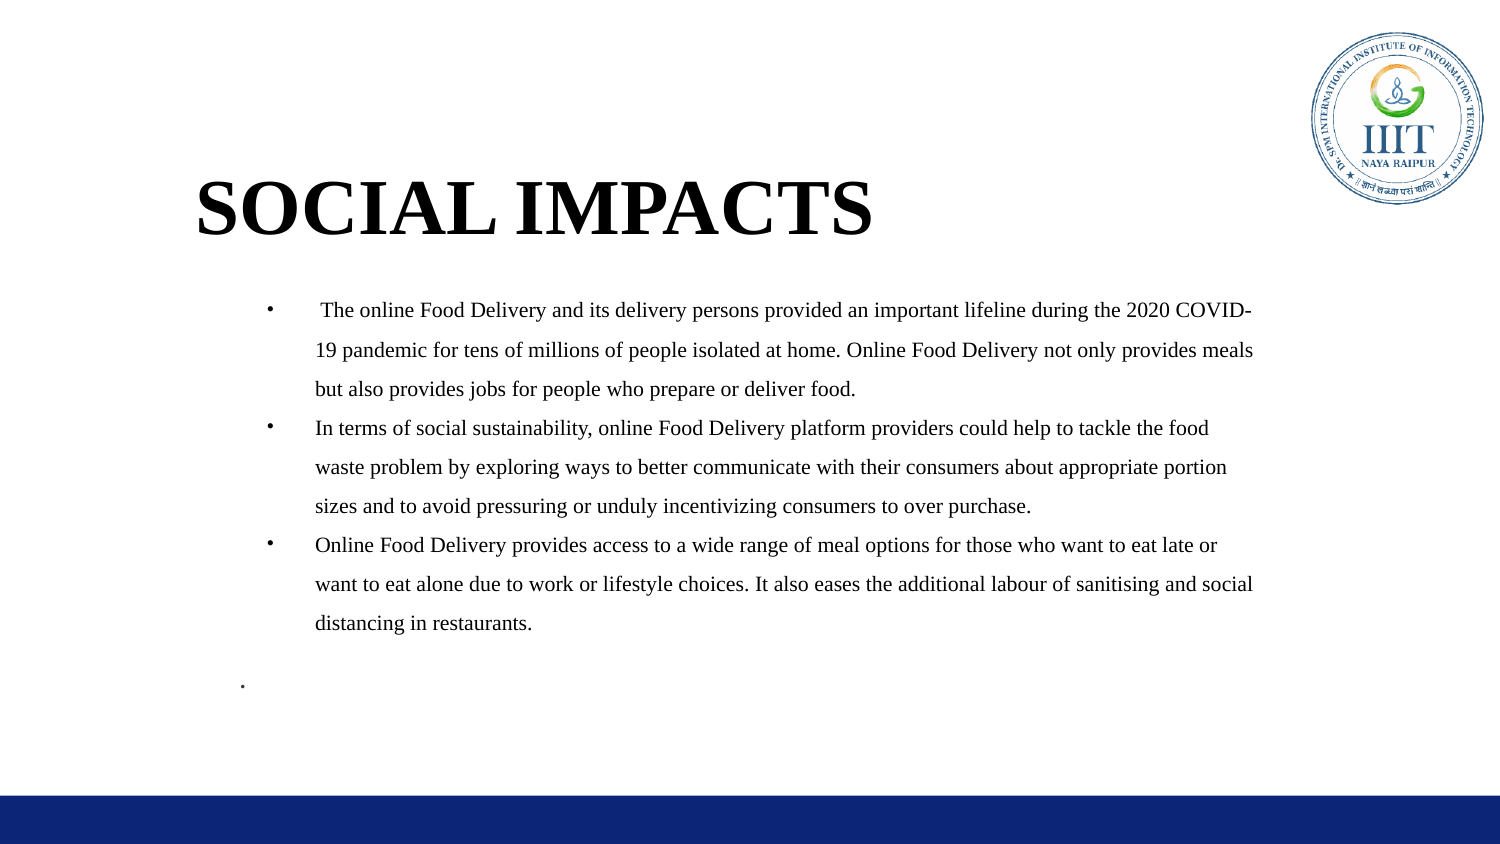

SOCIAL IMPACTS

 The online Food Delivery and its delivery persons provided an important lifeline during the 2020 COVID-19 pandemic for tens of millions of people isolated at home. Online Food Delivery not only provides meals but also provides jobs for people who prepare or deliver food.
In terms of social sustainability, online Food Delivery platform providers could help to tackle the food waste problem by exploring ways to better communicate with their consumers about appropriate portion sizes and to avoid pressuring or unduly incentivizing consumers to over purchase.
Online Food Delivery provides access to a wide range of meal options for those who want to eat late or want to eat alone due to work or lifestyle choices. It also eases the additional labour of sanitising and social distancing in restaurants.
.